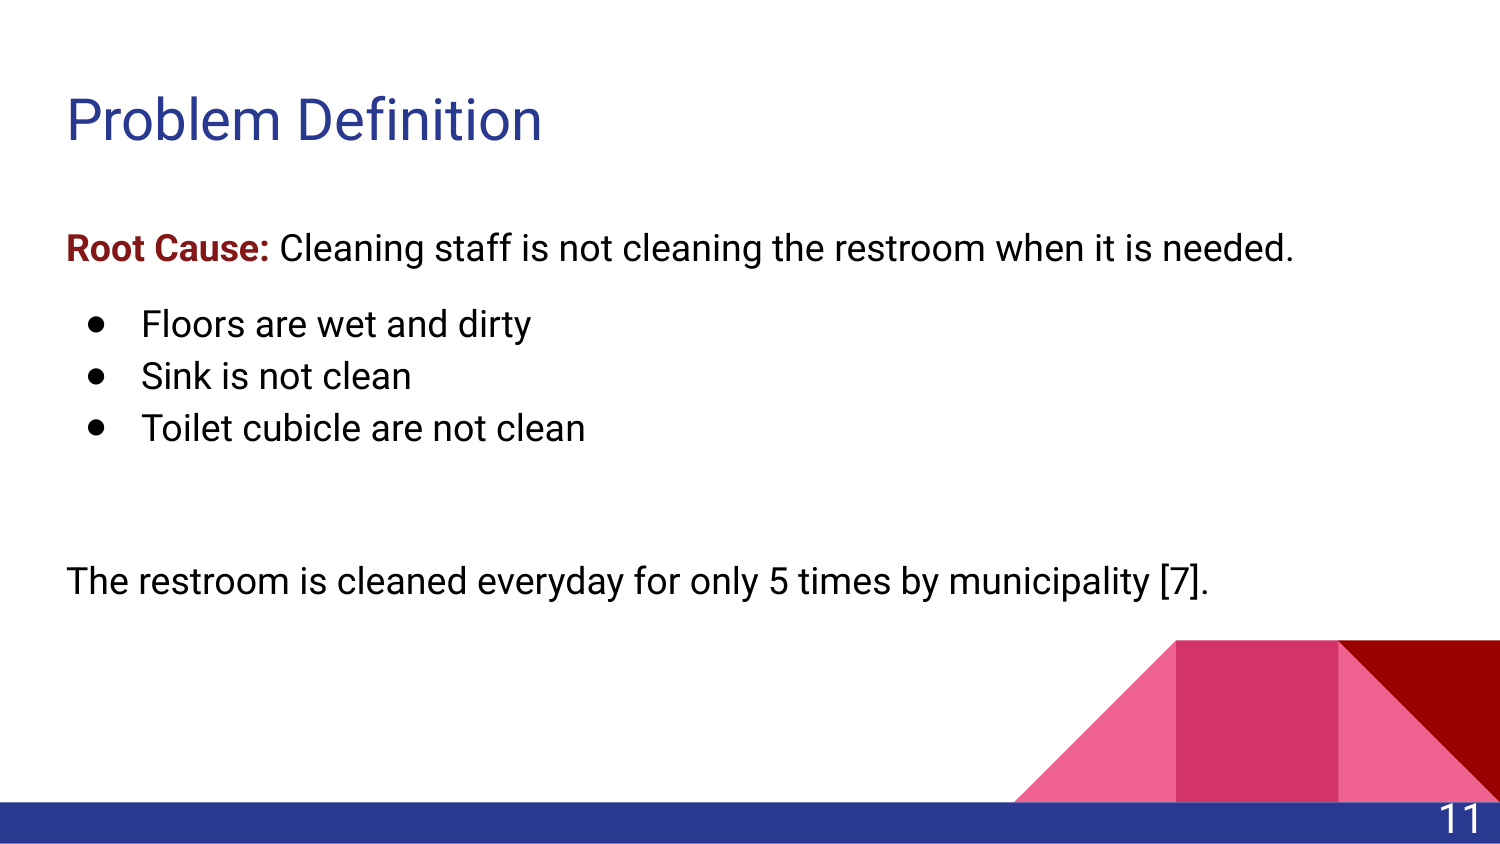

# Problem Definition
Root Cause: Cleaning staff is not cleaning the restroom when it is needed.
Floors are wet and dirty
Sink is not clean
Toilet cubicle are not clean

The restroom is cleaned everyday for only 5 times by municipality [7].
11